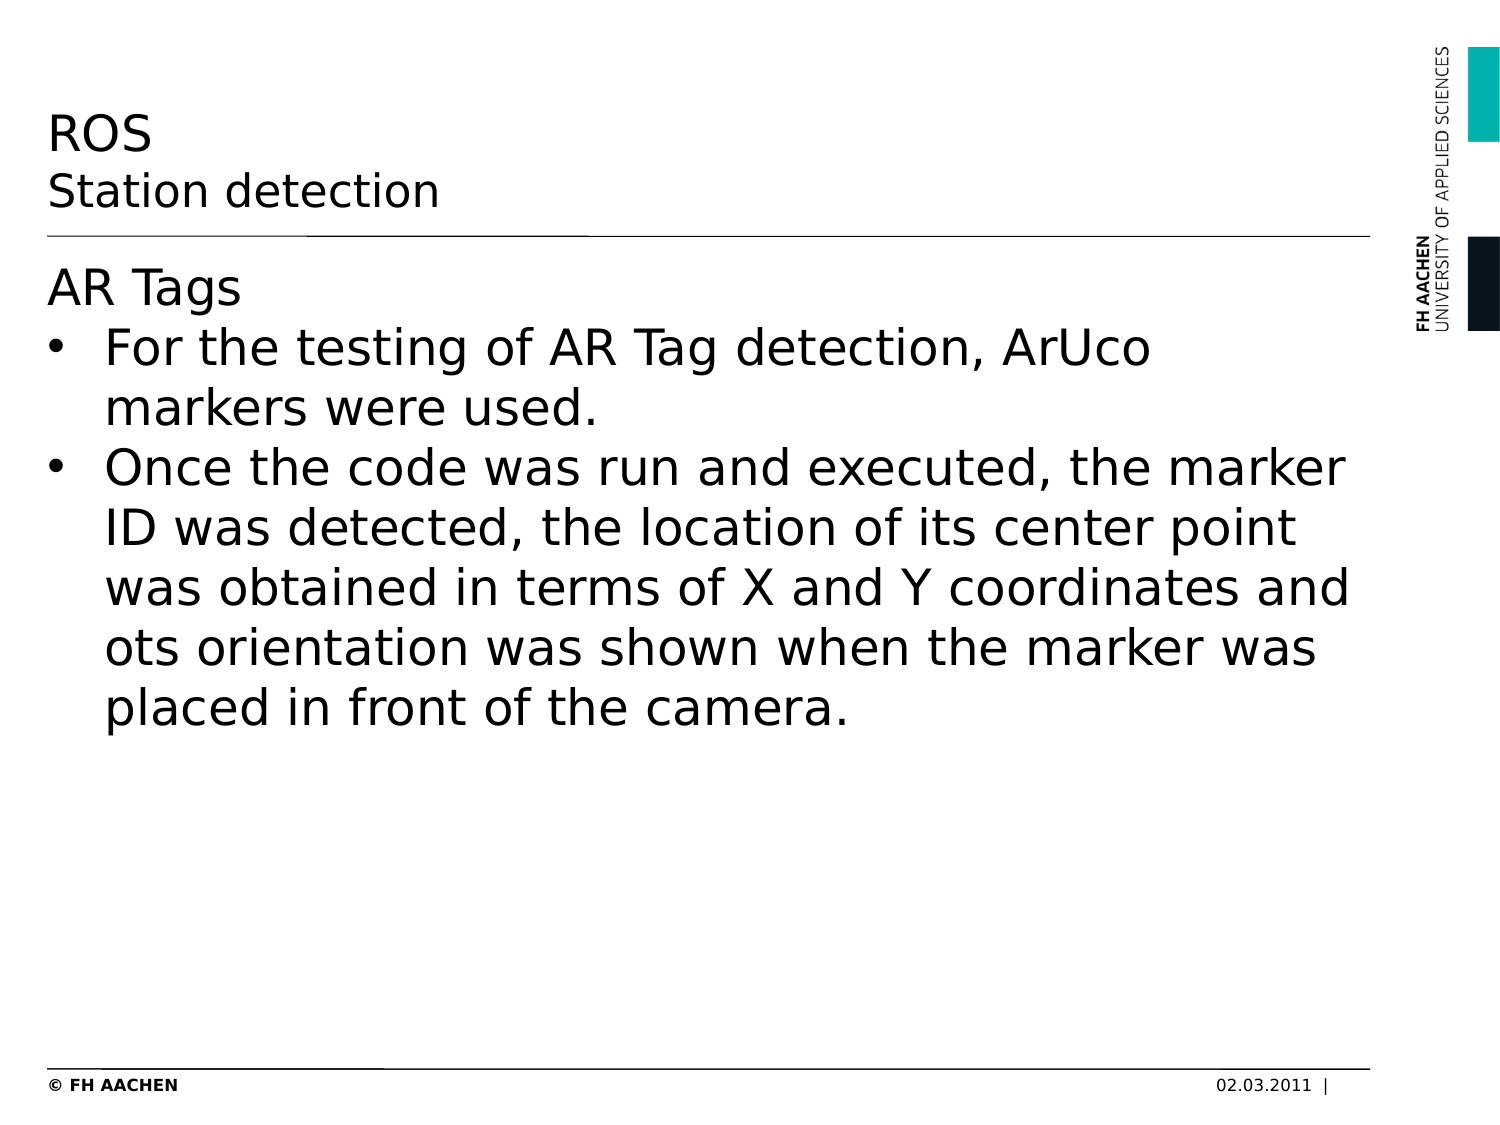

# ROS Station detection
AR Tags
For the testing of AR Tag detection, ArUco markers were used.
Once the code was run and executed, the marker ID was detected, the location of its center point was obtained in terms of X and Y coordinates and ots orientation was shown when the marker was placed in front of the camera.
© FH AACHEN
02.03.2011  |
16